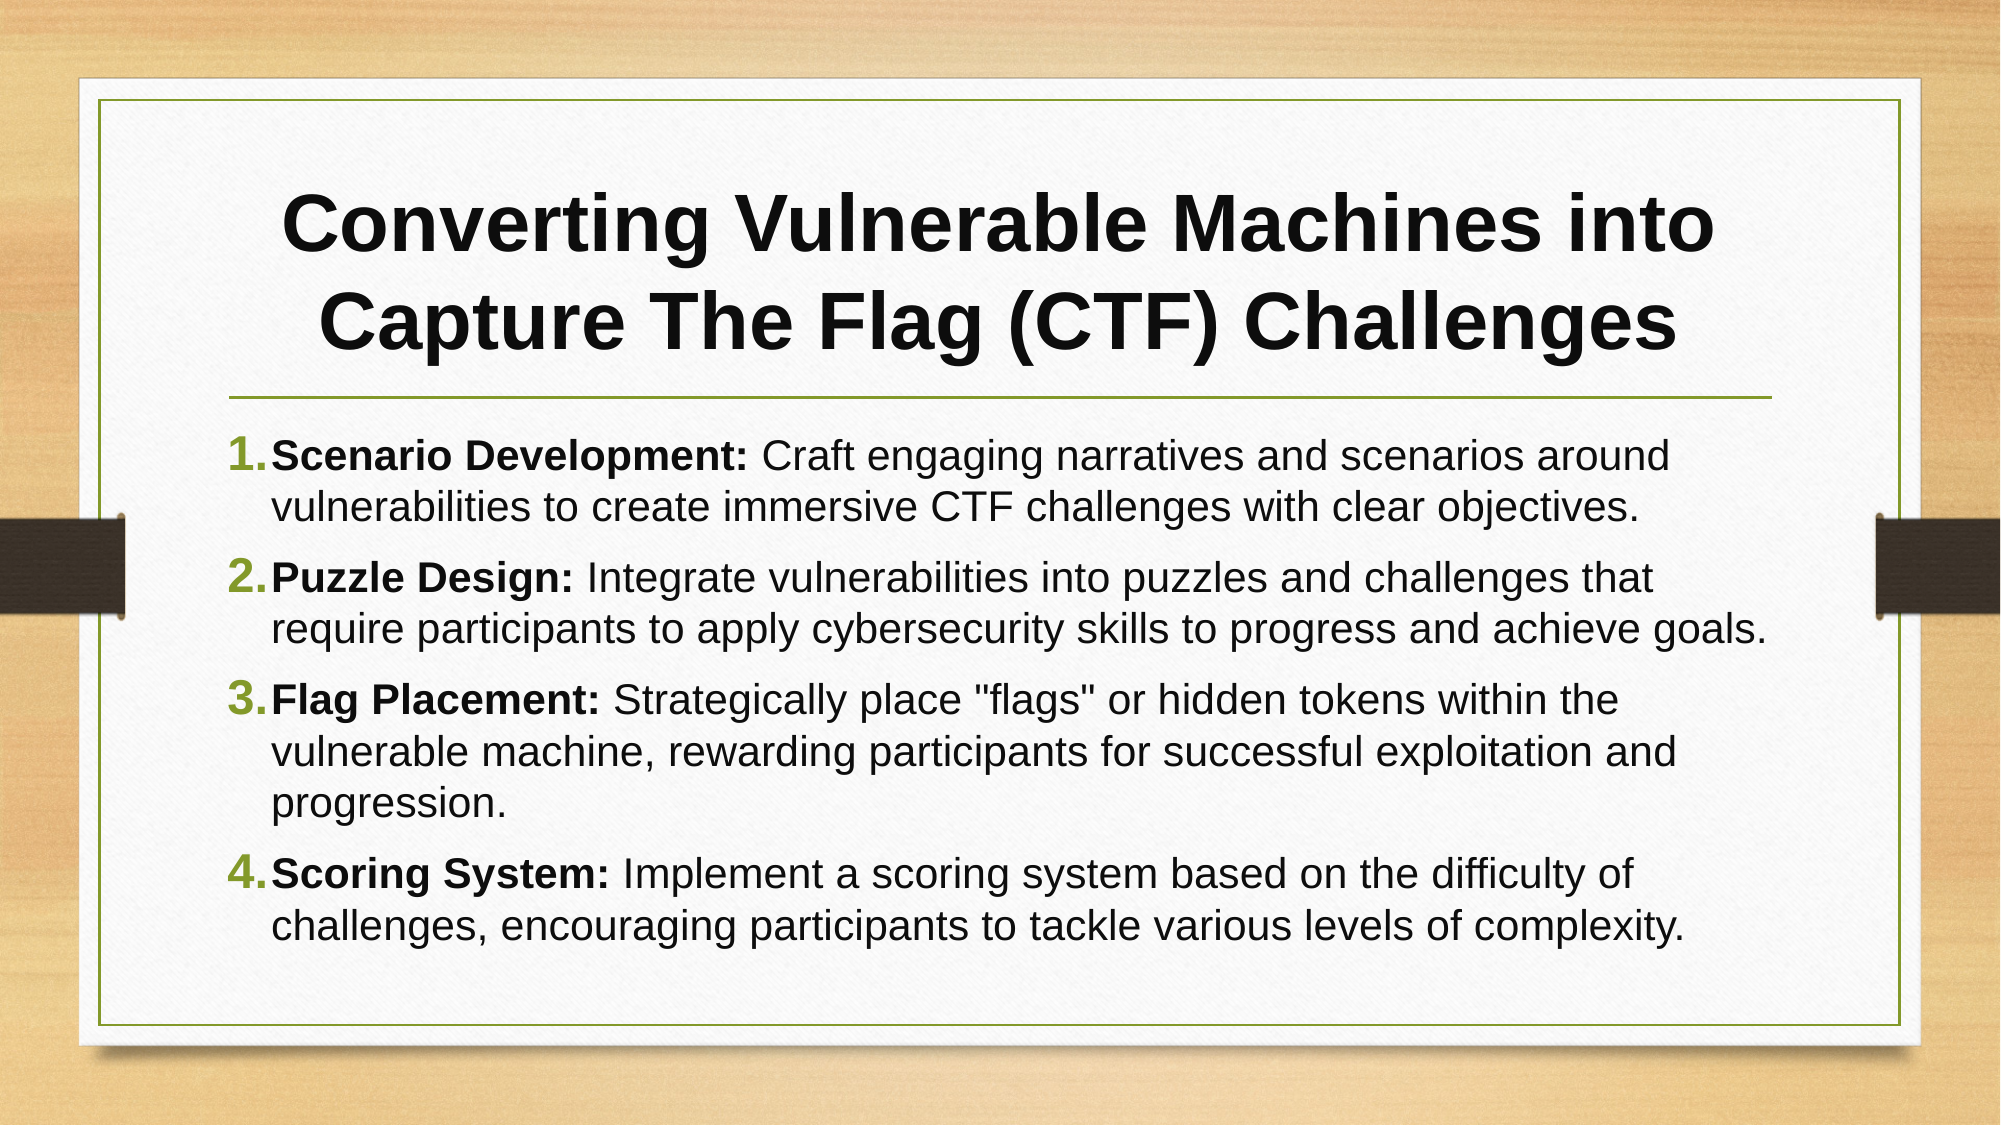

# Converting Vulnerable Machines into Capture The Flag (CTF) Challenges
Scenario Development: Craft engaging narratives and scenarios around vulnerabilities to create immersive CTF challenges with clear objectives.
Puzzle Design: Integrate vulnerabilities into puzzles and challenges that require participants to apply cybersecurity skills to progress and achieve goals.
Flag Placement: Strategically place "flags" or hidden tokens within the vulnerable machine, rewarding participants for successful exploitation and progression.
Scoring System: Implement a scoring system based on the difficulty of challenges, encouraging participants to tackle various levels of complexity.